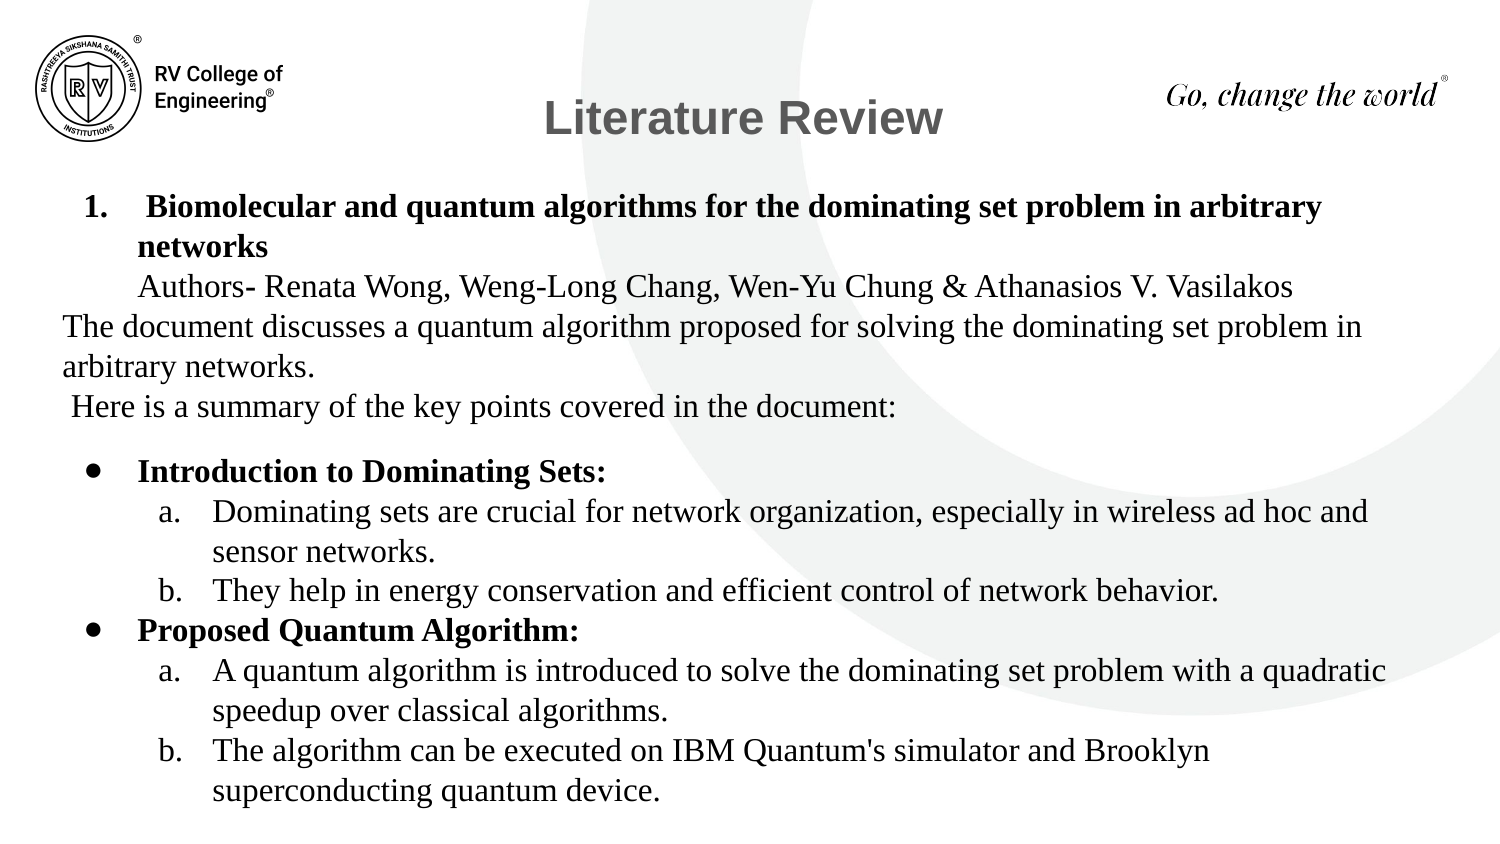

# Literature Review
 Biomolecular and quantum algorithms for the dominating set problem in arbitrary networks
Authors- Renata Wong, Weng‑Long Chang, Wen‑Yu Chung & Athanasios V. Vasilakos
The document discusses a quantum algorithm proposed for solving the dominating set problem in arbitrary networks.
​ Here is a summary of the key points covered in the document:
Introduction to Dominating Sets:
Dominating sets are crucial for network organization, especially in wireless ad hoc and sensor networks.
They help in energy conservation and efficient control of network behavior.
Proposed Quantum Algorithm:
A quantum algorithm is introduced to solve the dominating set problem with a quadratic speedup over classical algorithms.
The algorithm can be executed on IBM Quantum's simulator and Brooklyn superconducting quantum device.